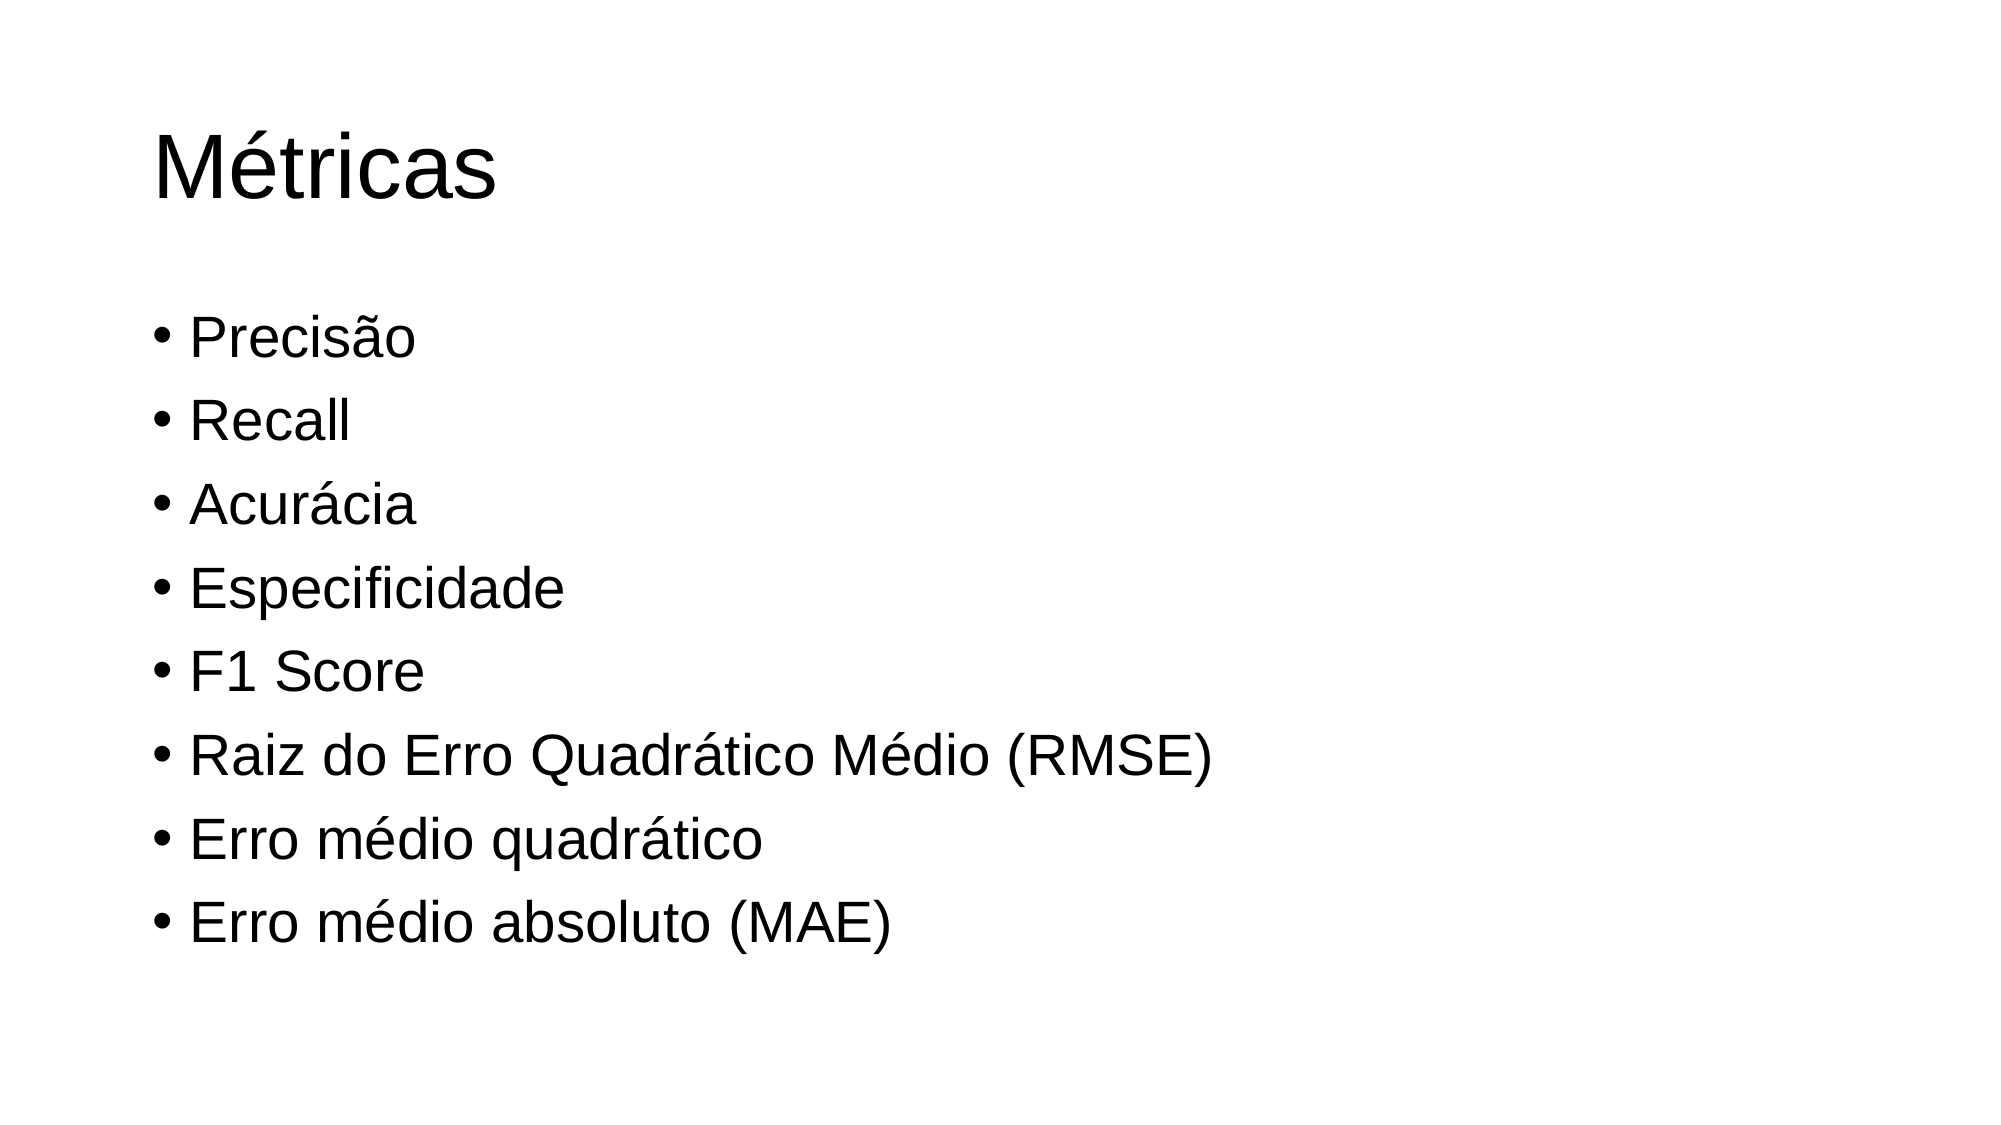

# Métricas
Precisão
Recall
Acurácia
Especificidade
F1 Score
Raiz do Erro Quadrático Médio (RMSE)
Erro médio quadrático
Erro médio absoluto (MAE)